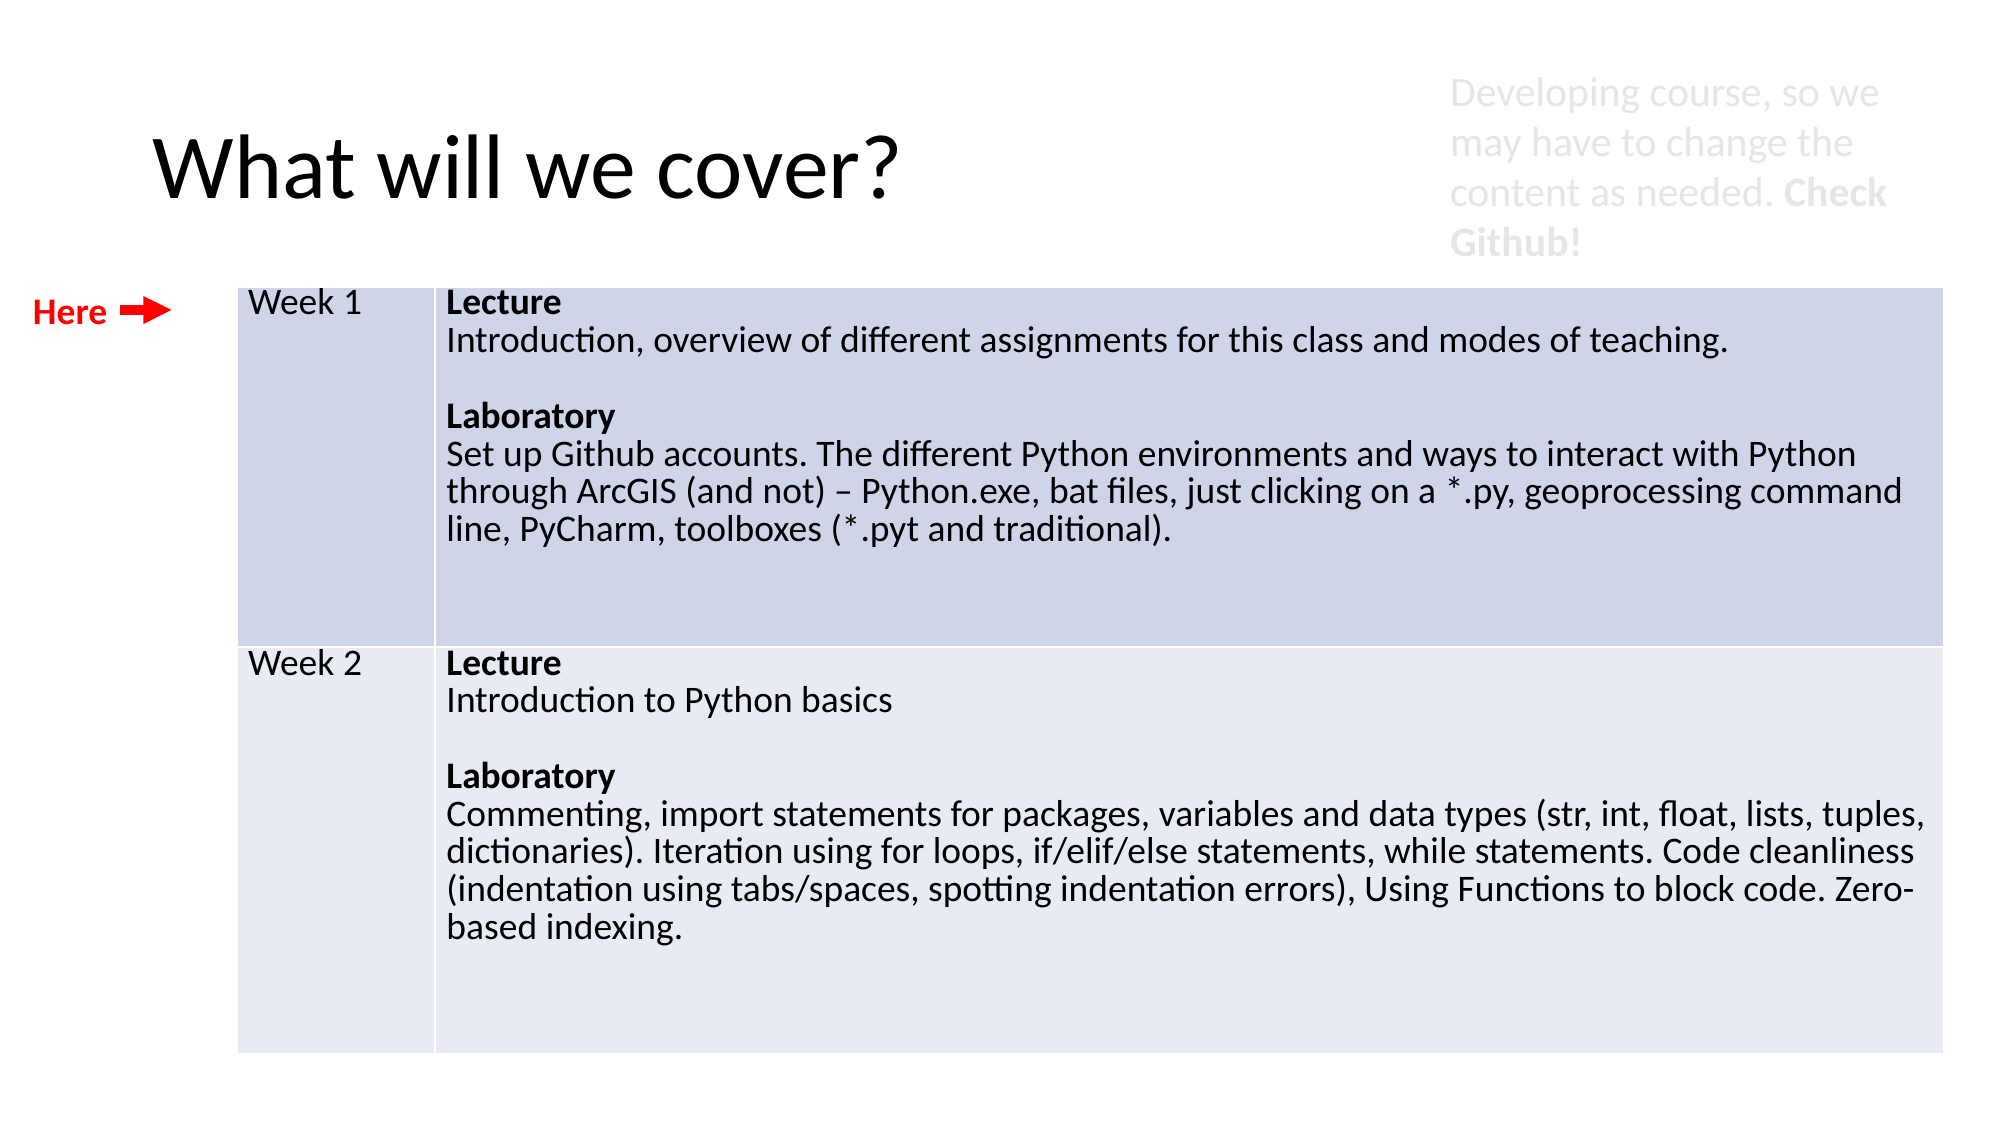

Developing course, so we may have to change the content as needed. Check Github!

# What will we cover?
Here
| Week 1 | Lecture Introduction, overview of different assignments for this class and modes of teaching.   Laboratory Set up Github accounts. The different Python environments and ways to interact with Python through ArcGIS (and not) – Python.exe, bat files, just clicking on a \*.py, geoprocessing command line, PyCharm, toolboxes (\*.pyt and traditional). |
| --- | --- |
| Week 2 | Lecture Introduction to Python basics   Laboratory Commenting, import statements for packages, variables and data types (str, int, float, lists, tuples, dictionaries). Iteration using for loops, if/elif/else statements, while statements. Code cleanliness (indentation using tabs/spaces, spotting indentation errors), Using Functions to block code. Zero-based indexing. |